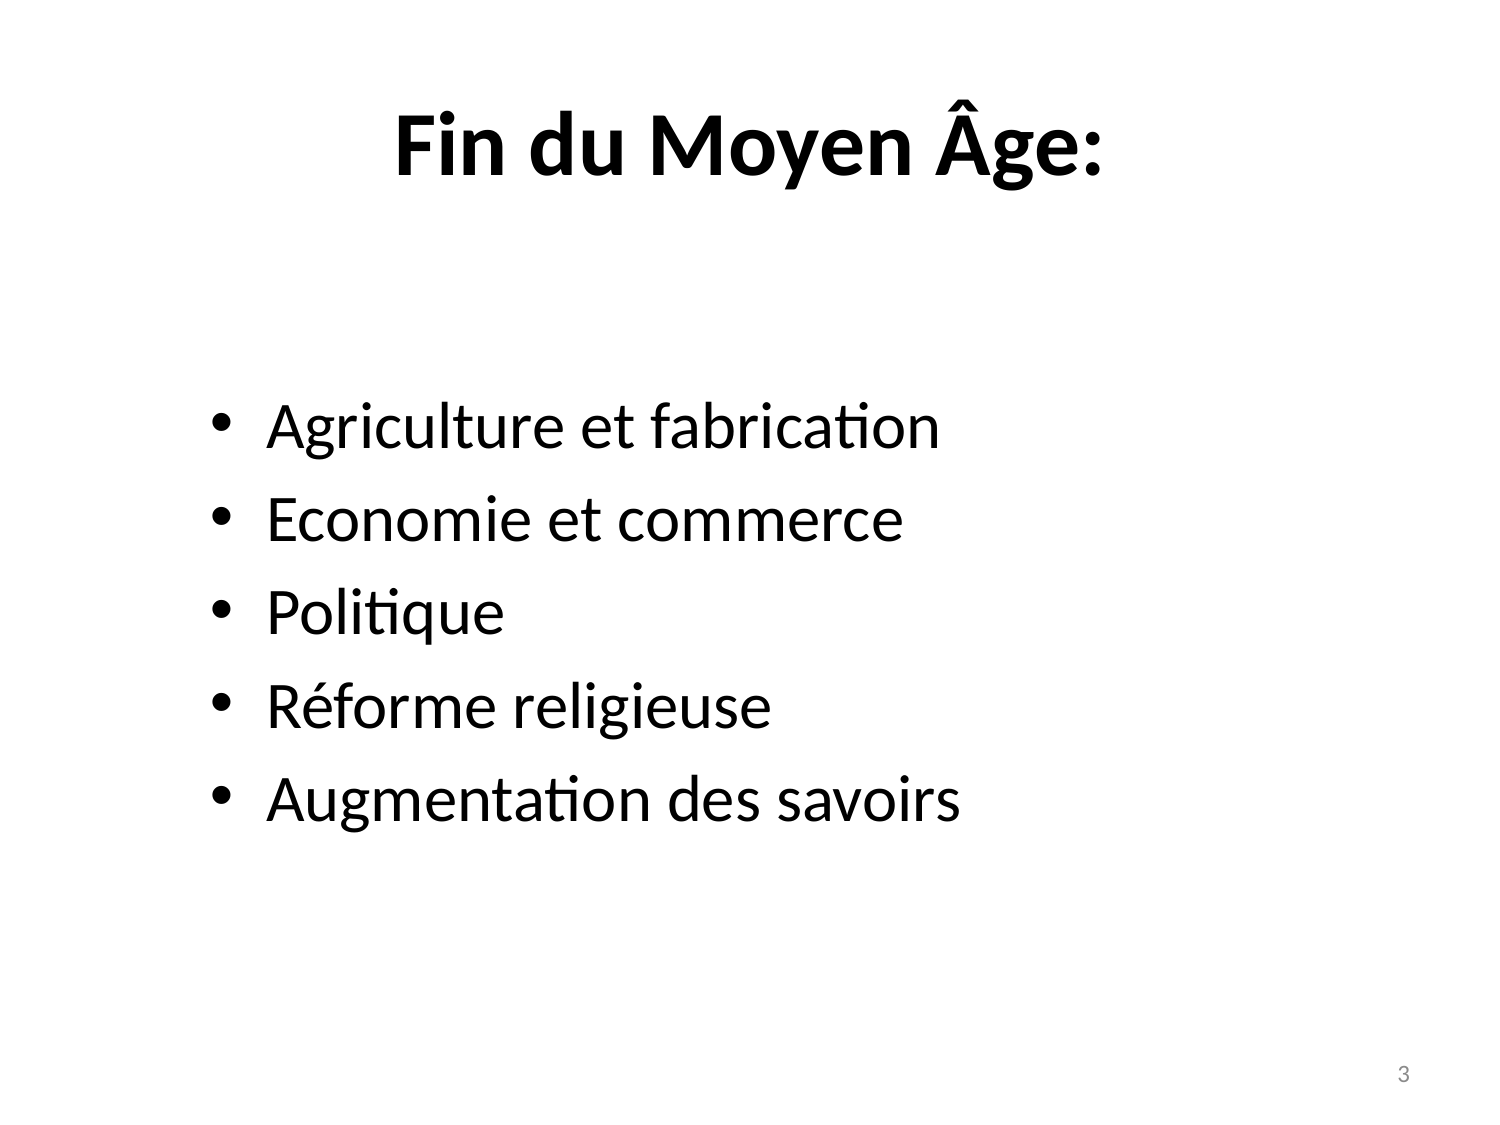

# Fin du Moyen Âge:

Agriculture et fabrication
Economie et commerce
Politique
Réforme religieuse
Augmentation des savoirs
3